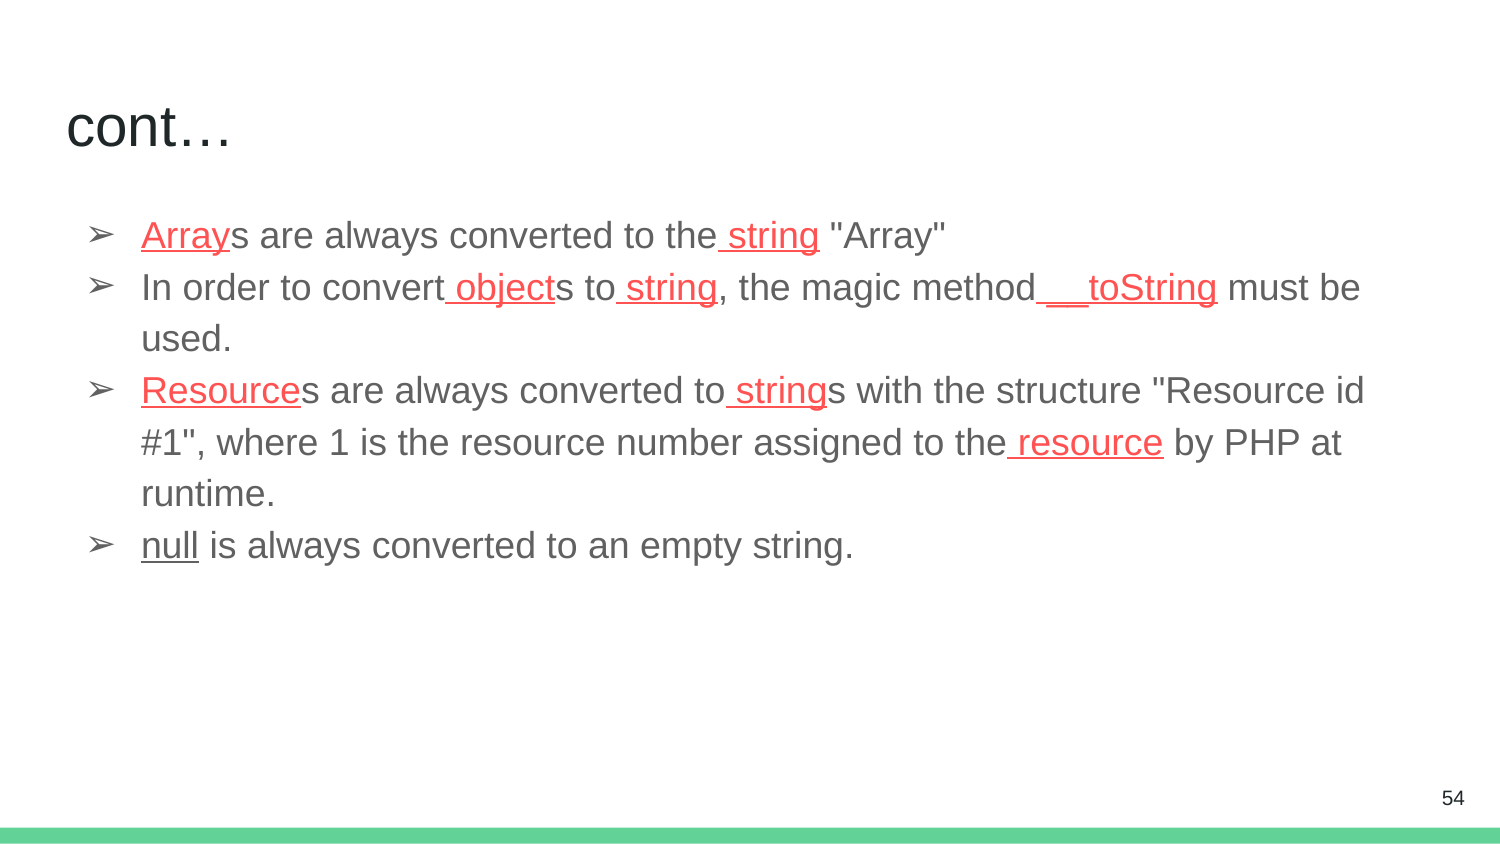

# cont…
Arrays are always converted to the string "Array"
In order to convert objects to string, the magic method __toString must be used.
Resources are always converted to strings with the structure "Resource id #1", where 1 is the resource number assigned to the resource by PHP at runtime.
null is always converted to an empty string.
54